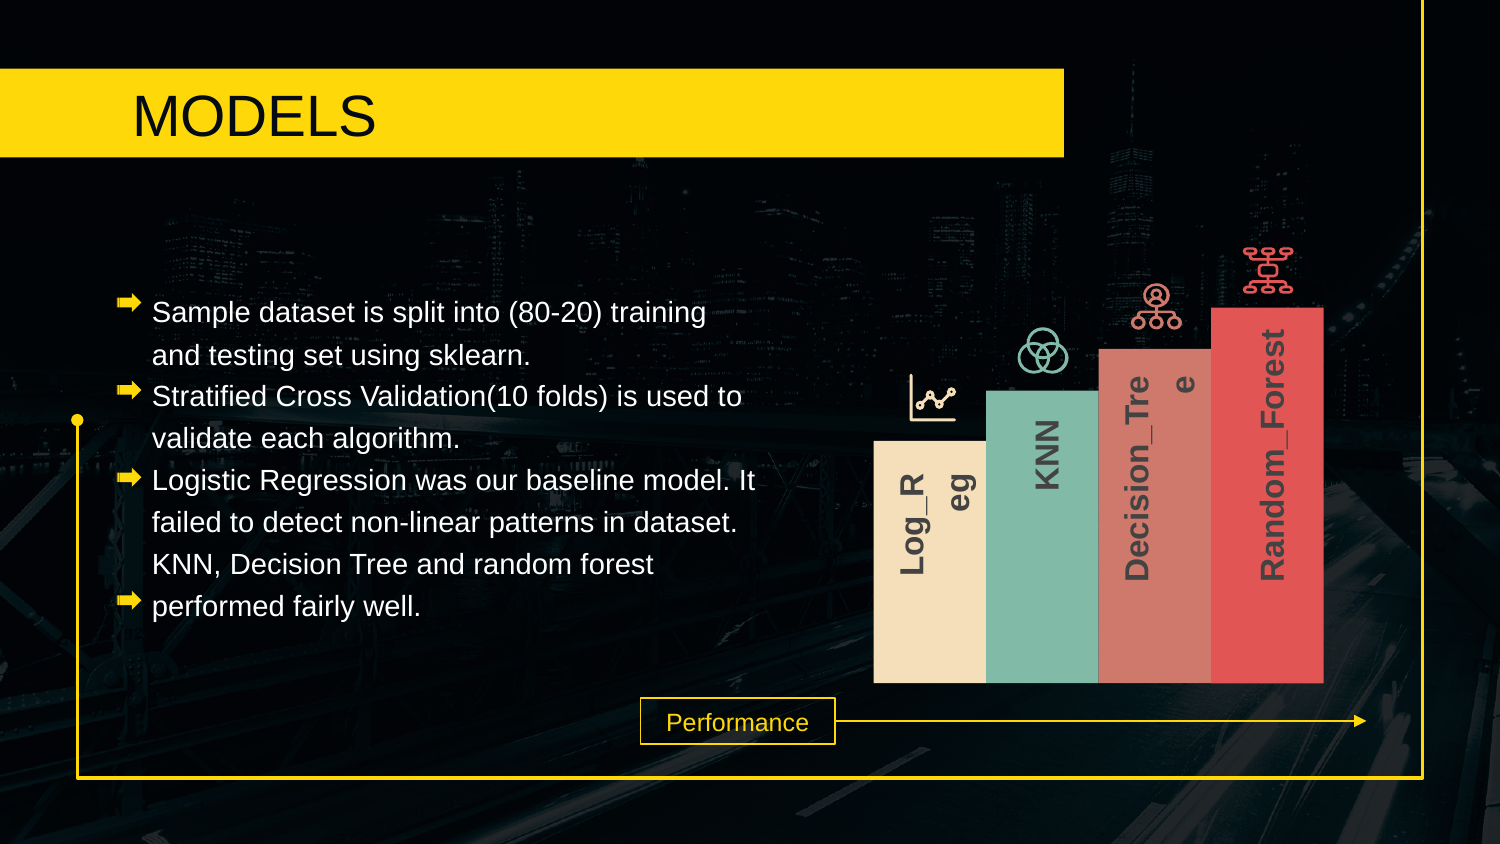

# MODELS

Random_Forest
Decision_Tree
KNN
Log_Reg
Sample dataset is split into (80-20) training and testing set using sklearn.
Stratified Cross Validation(10 folds) is used to validate each algorithm.
Logistic Regression was our baseline model. It failed to detect non-linear patterns in dataset.
KNN, Decision Tree and random forest performed fairly well.

Performance